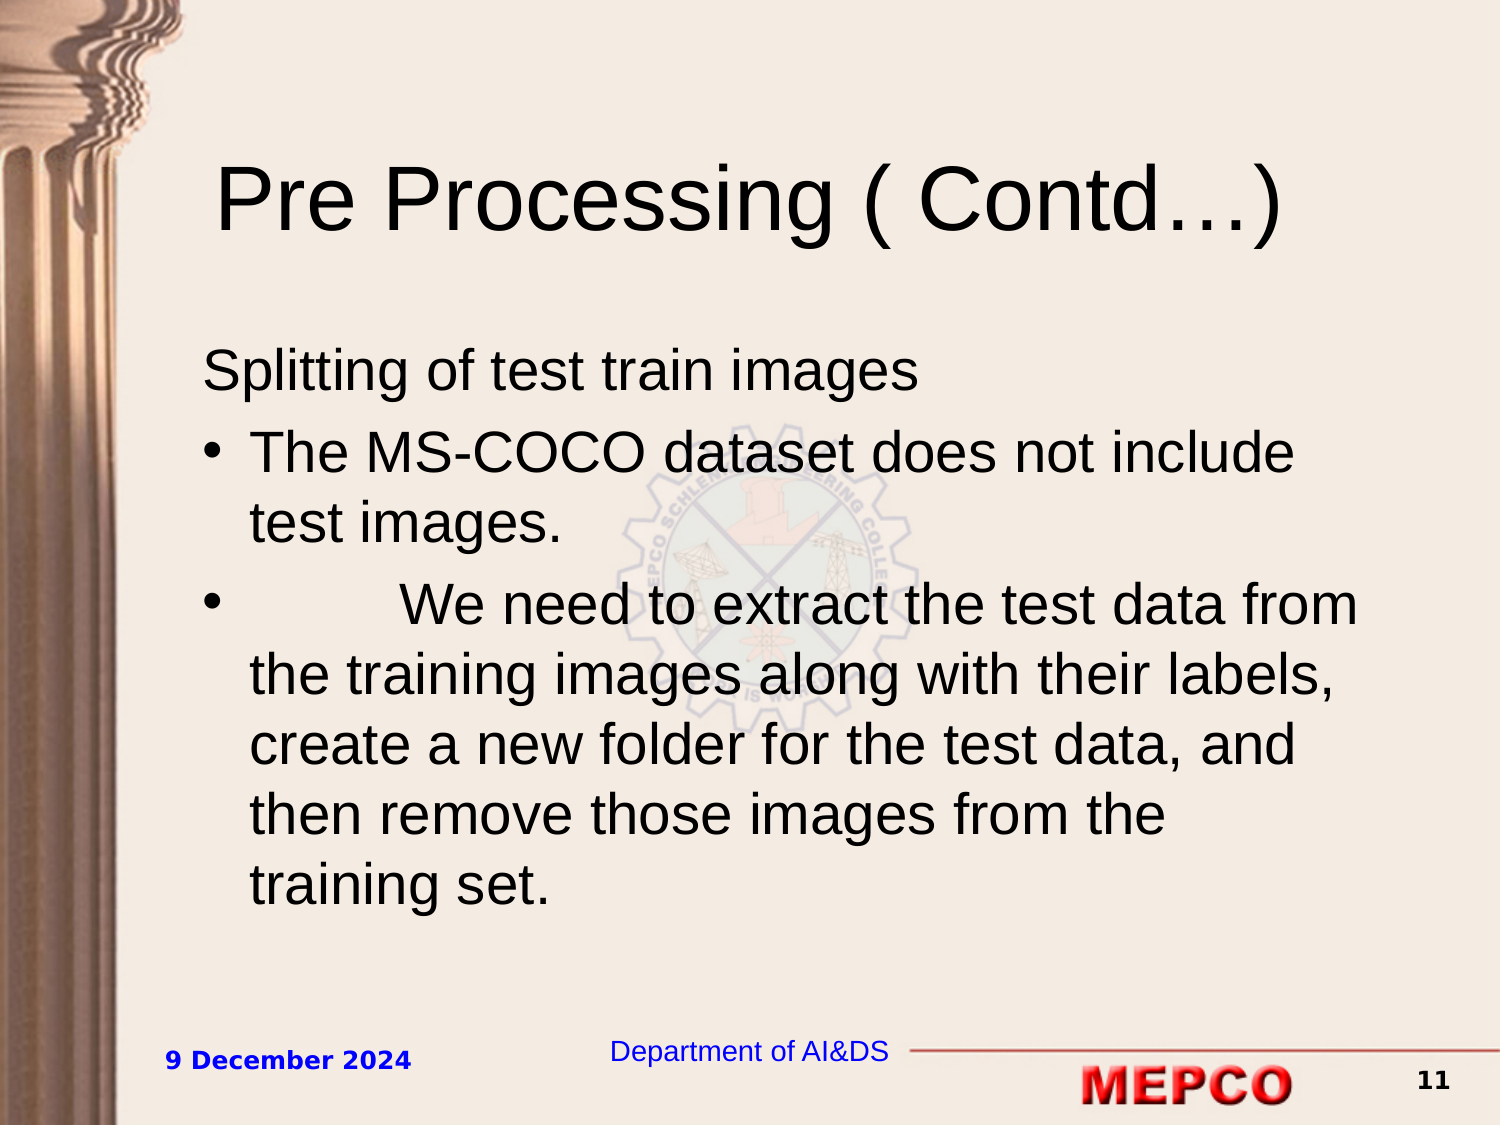

# Pre Processing ( Contd…)
Splitting of test train images
The MS-COCO dataset does not include test images.
	We need to extract the test data from the training images along with their labels, create a new folder for the test data, and then remove those images from the training set.
Department of AI&DS